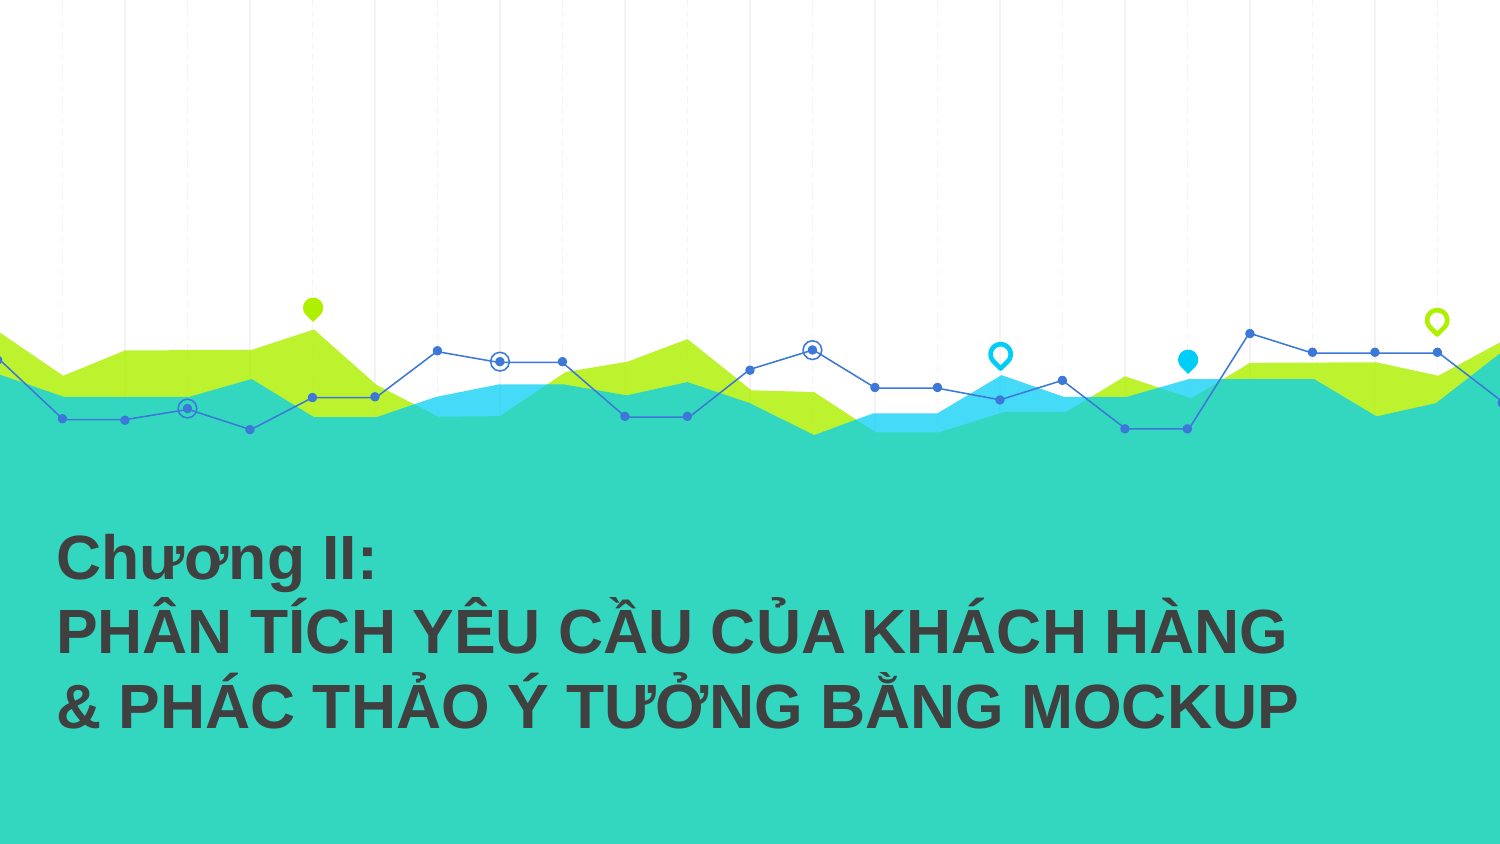

# Chương II: PHÂN TÍCH YÊU CẦU CỦA KHÁCH HÀNG & PHÁC THẢO Ý TƯỞNG BẰNG MOCKUP